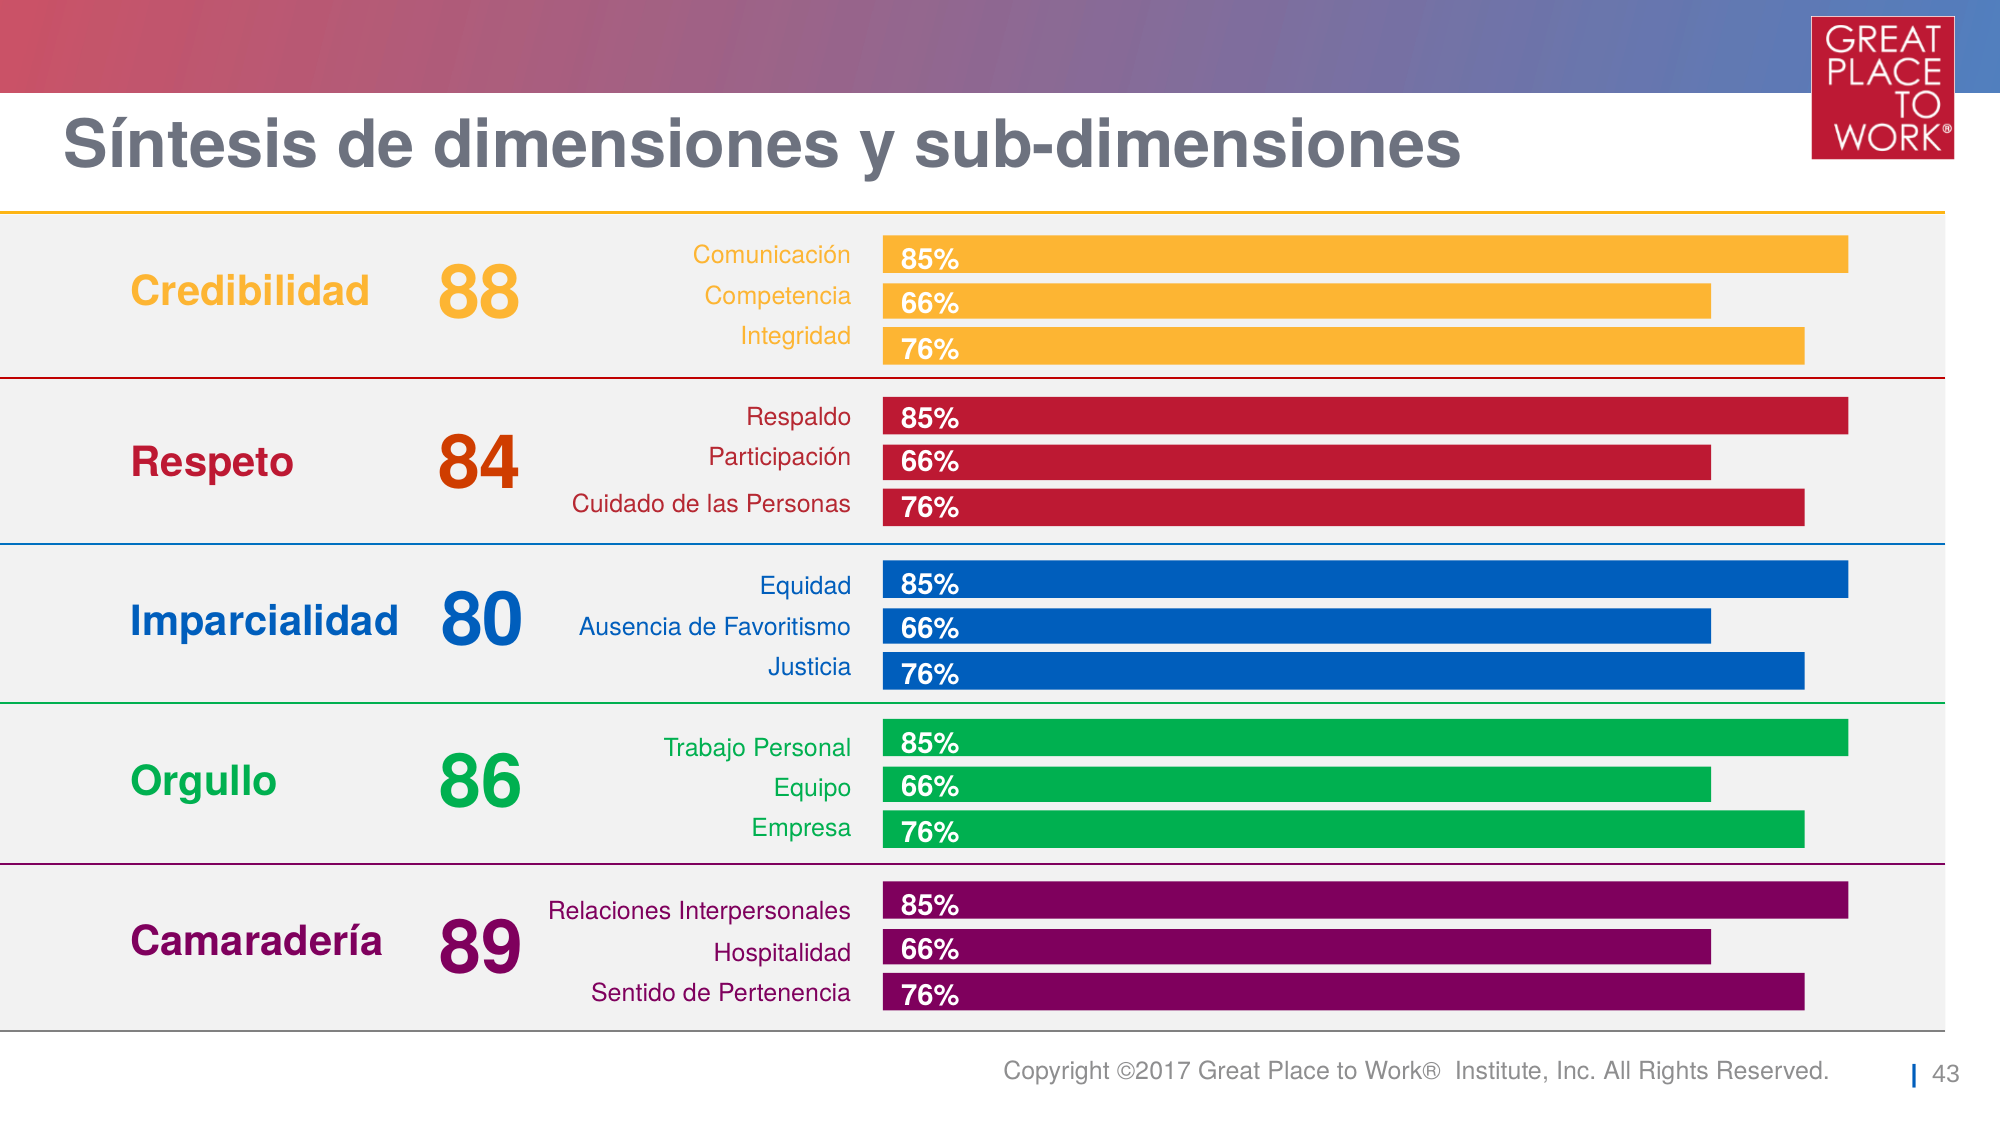

# Síntesis de dimensiones y sub-dimensiones

| Comunicación |
| --- |
| Competencia |
| Integridad |
|  |
| Respaldo |
| Participación |
| Cuidado de las Personas |
|  |
| Equidad |
| Ausencia de Favoritismo |
| Justicia |
|  |
| Trabajo Personal |
| Equipo |
| Empresa |
|  |
| Relaciones Interpersonales |
| Hospitalidad |
| Sentido de Pertenencia |
85%

88
Credibilidad
66%

76%

85%

84
Respeto
66%

76%

85%

80
Imparcialidad
66%

76%

85%

86
Orgullo
66%

76%

85%

89
Camaradería
66%

76%

Copyright ©2017 Great Place to Work®  Institute, Inc. All Rights Reserved.
|  43